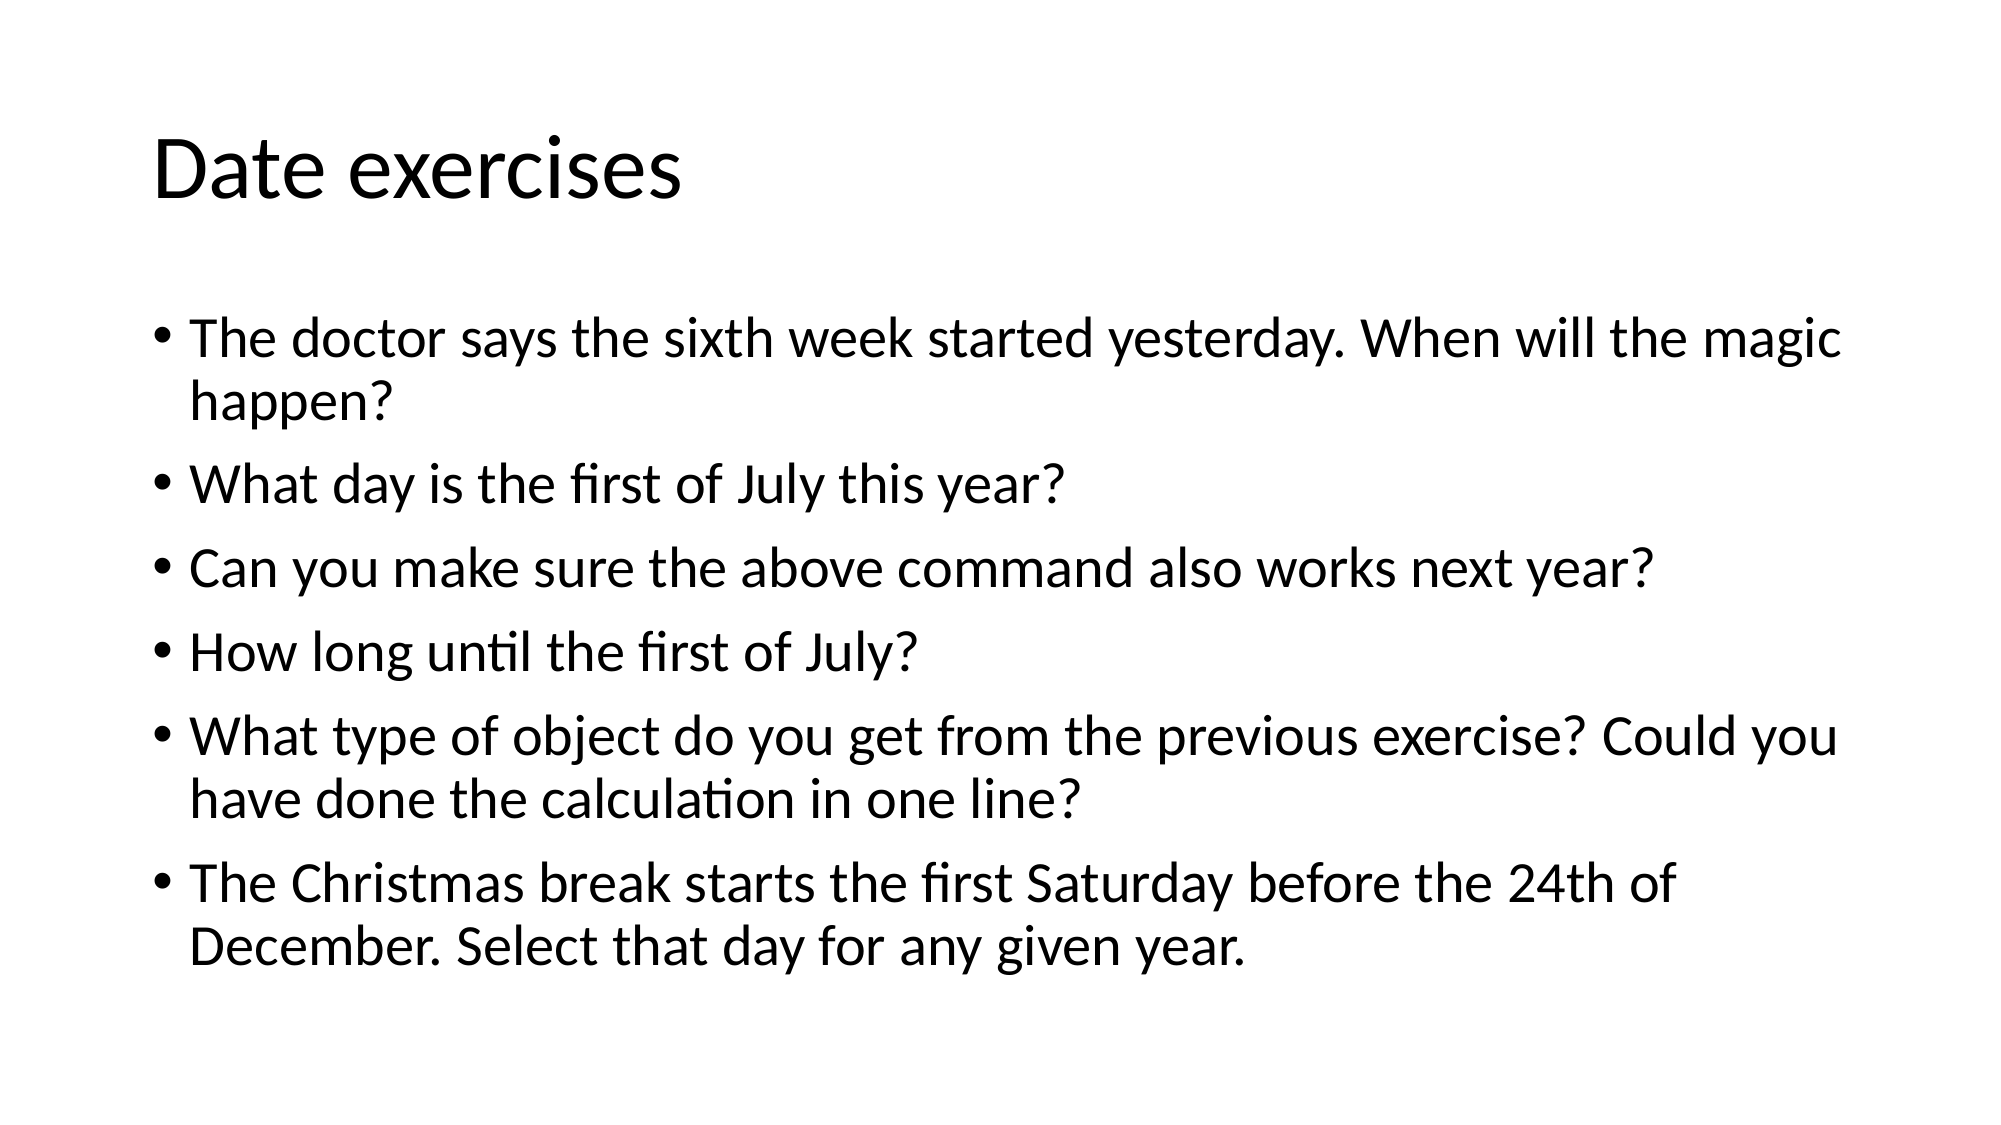

# Date exercises
The doctor says the sixth week started yesterday. When will the magic happen?
What day is the first of July this year?
Can you make sure the above command also works next year?
How long until the first of July?
What type of object do you get from the previous exercise? Could you have done the calculation in one line?
The Christmas break starts the first Saturday before the 24th of December. Select that day for any given year.